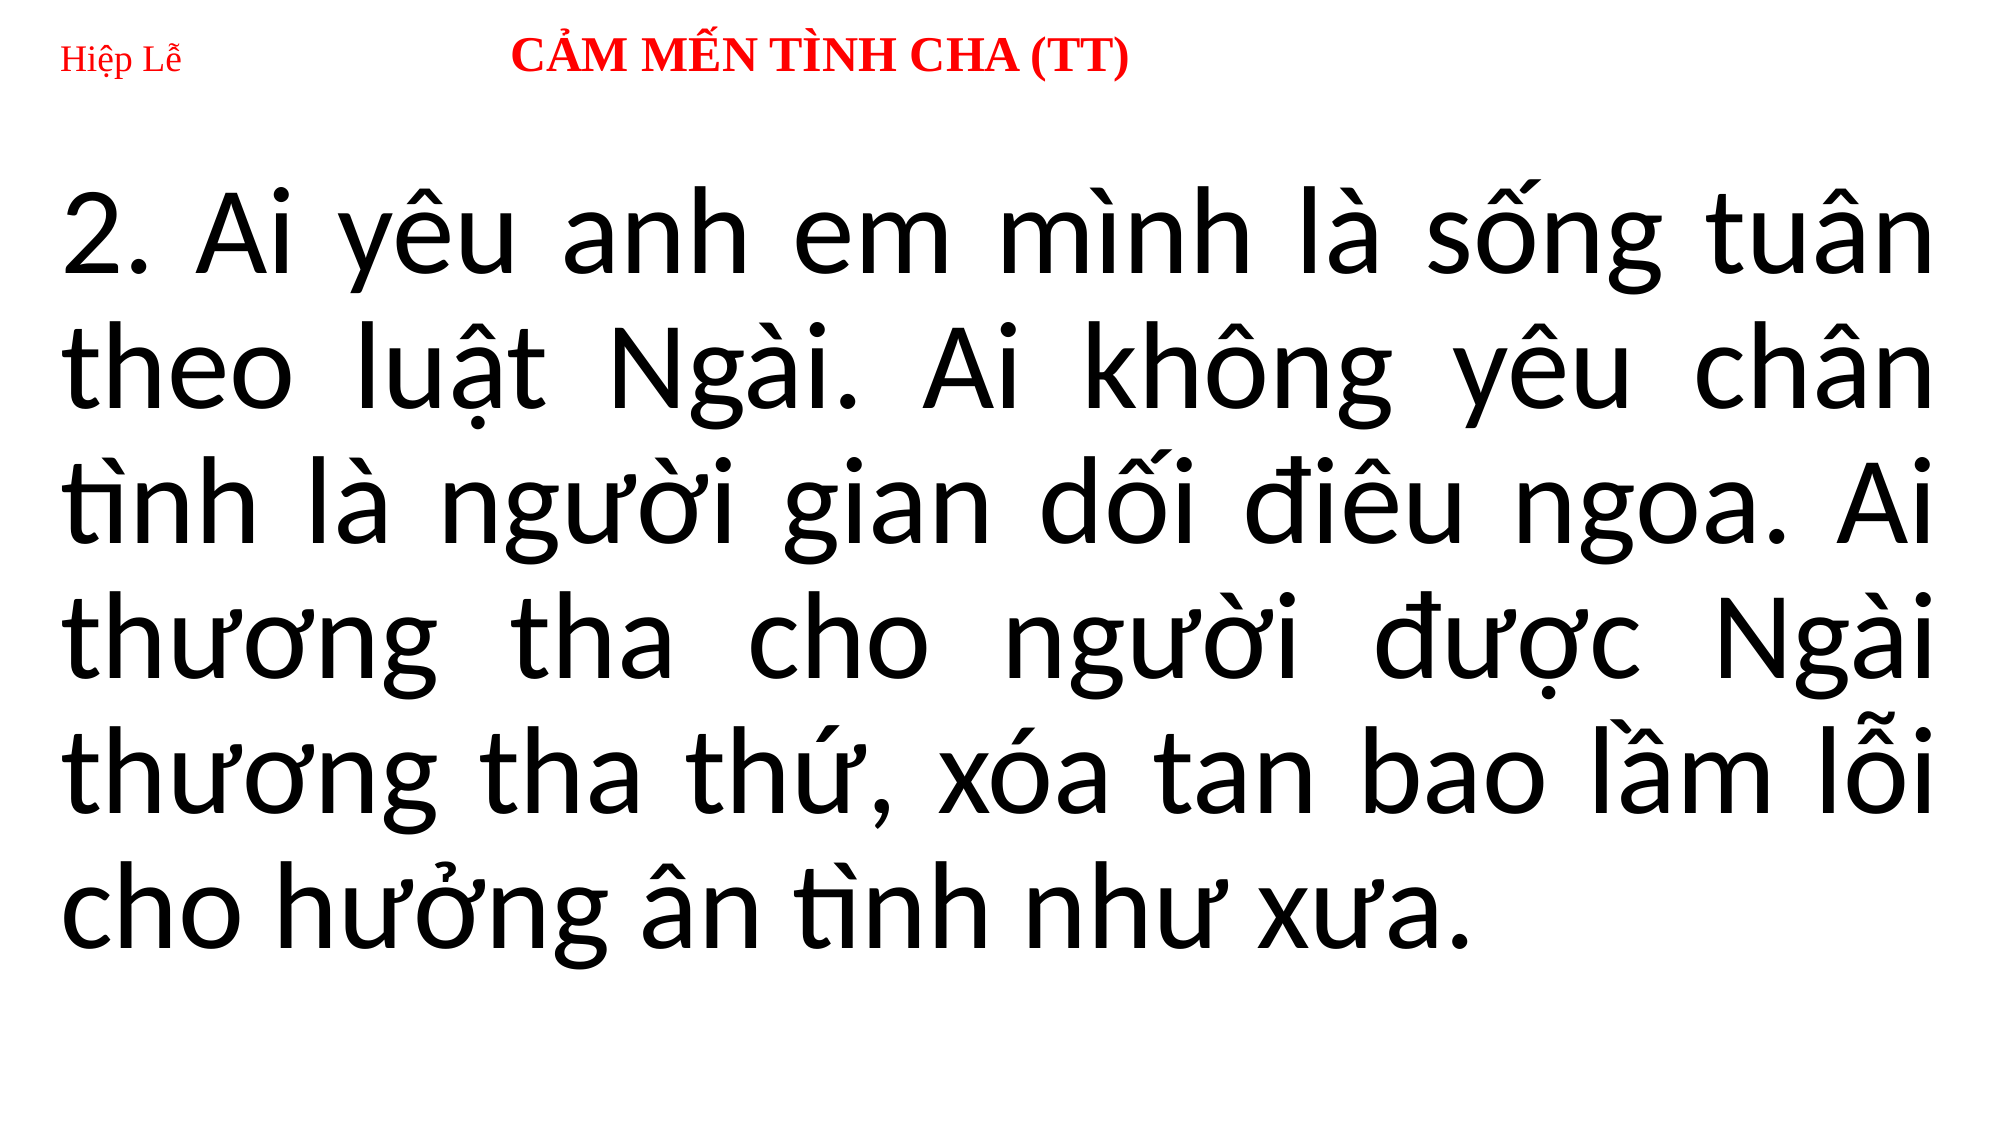

# Hiệp Lễ                            	CẢM MẾN TÌNH CHA (TT)
2. Ai yêu anh em mình là sống tuân theo luật Ngài. Ai không yêu chân tình là người gian dối điêu ngoa. Ai thương tha cho người được Ngài thương tha thứ, xóa tan bao lầm lỗi cho hưởng ân tình như xưa.